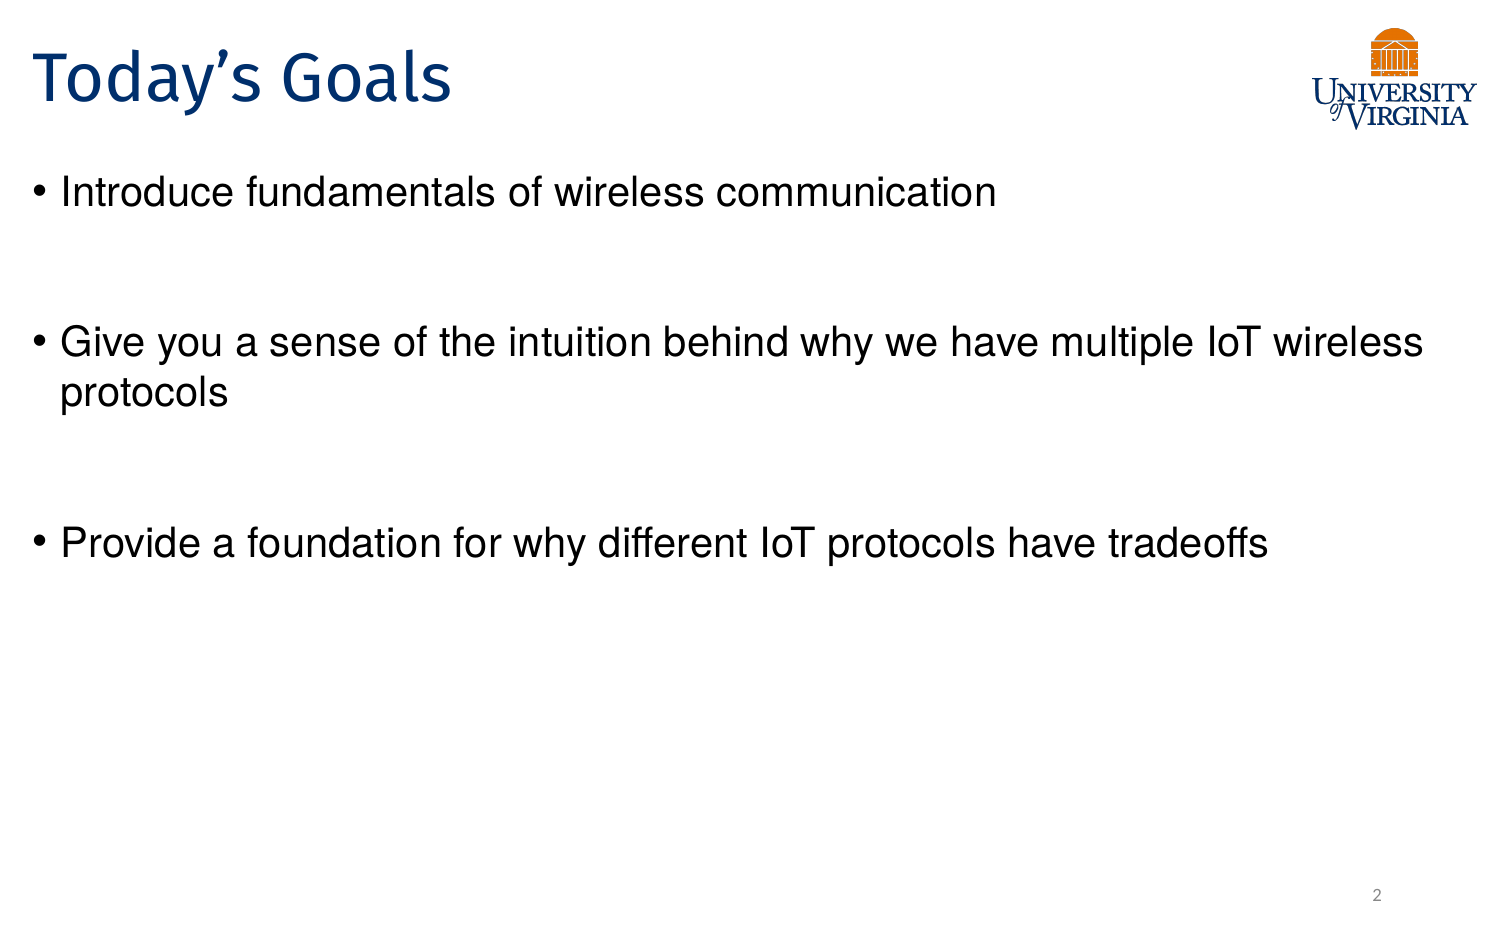

# Today’s Goals
Introduce fundamentals of wireless communication

Give you a sense of the intuition behind why we have multiple IoT wireless protocols

Provide a foundation for why different IoT protocols have tradeoffs

2